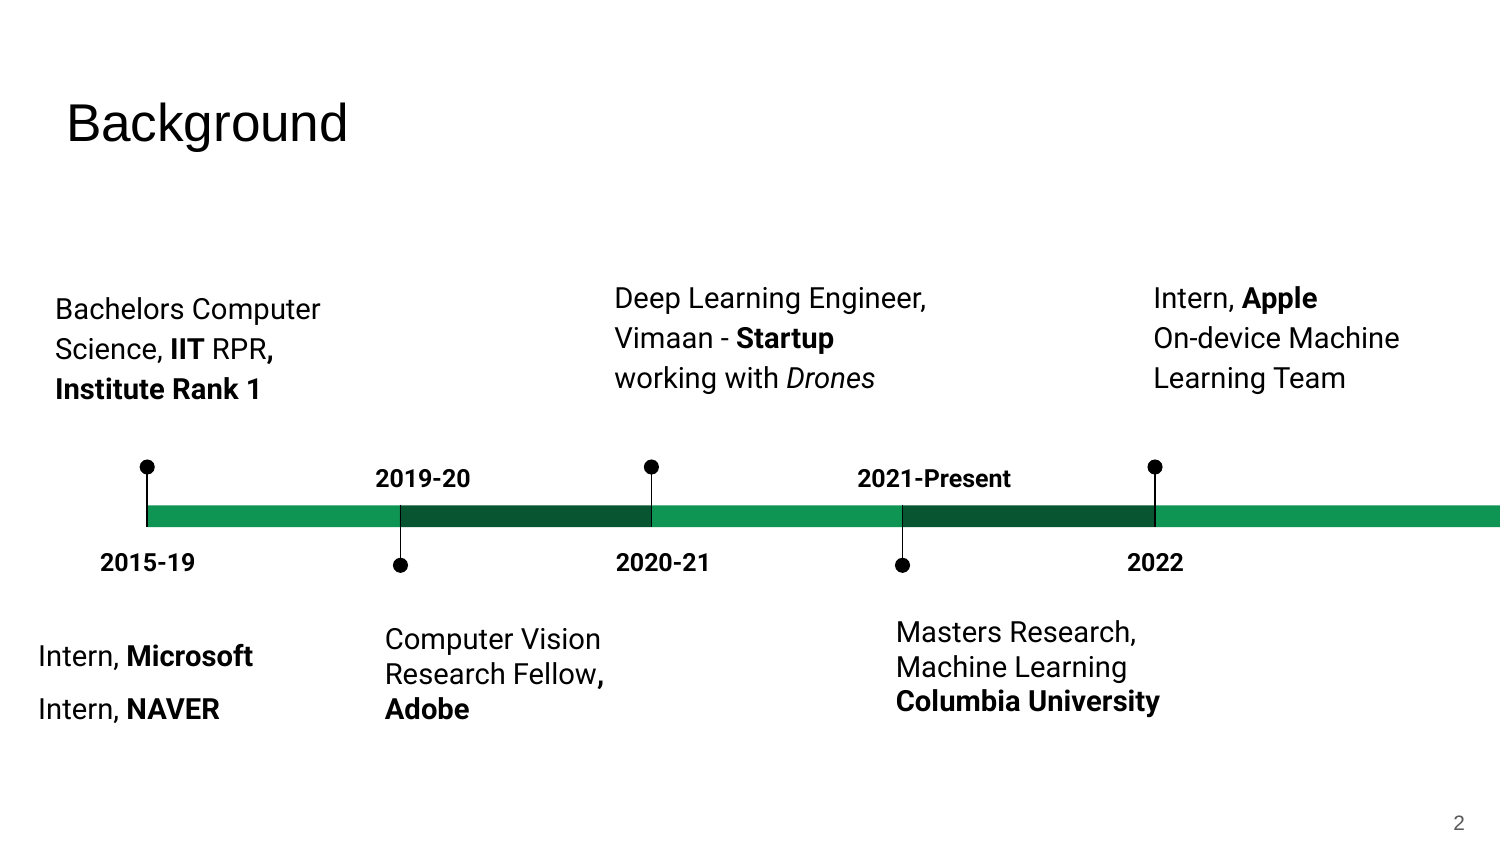

# Background
Deep Learning Engineer, Vimaan - Startup working with Drones

2020-21
Intern, Apple
On-device Machine Learning Team

2022
Bachelors Computer Science, IIT RPR, Institute Rank 1

2015-19
2019-20

Computer Vision Research Fellow, Adobe
2021-Present

Masters Research,
Machine Learning
Columbia University
Intern, Microsoft
Intern, NAVER
2